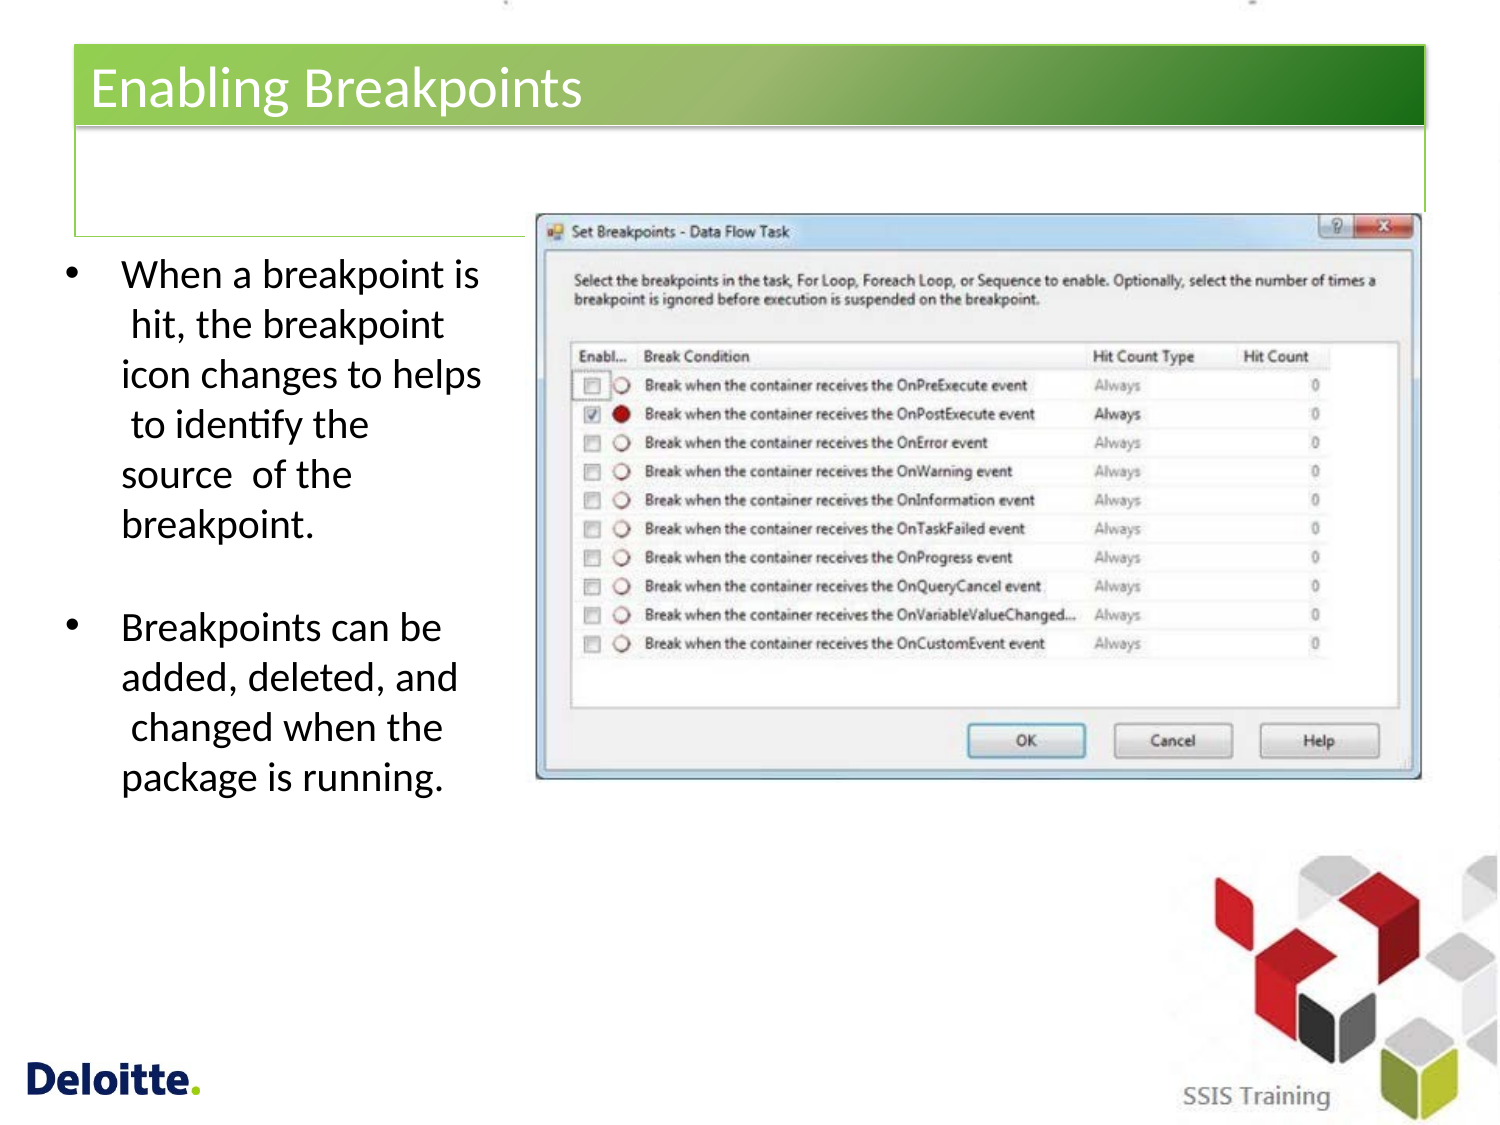

# Enabling Breakpoints

When a breakpoint is  hit, the breakpoint  icon changes to helps  to identify the source  of the breakpoint.

Breakpoints can be  added, deleted, and  changed when the  package is running.